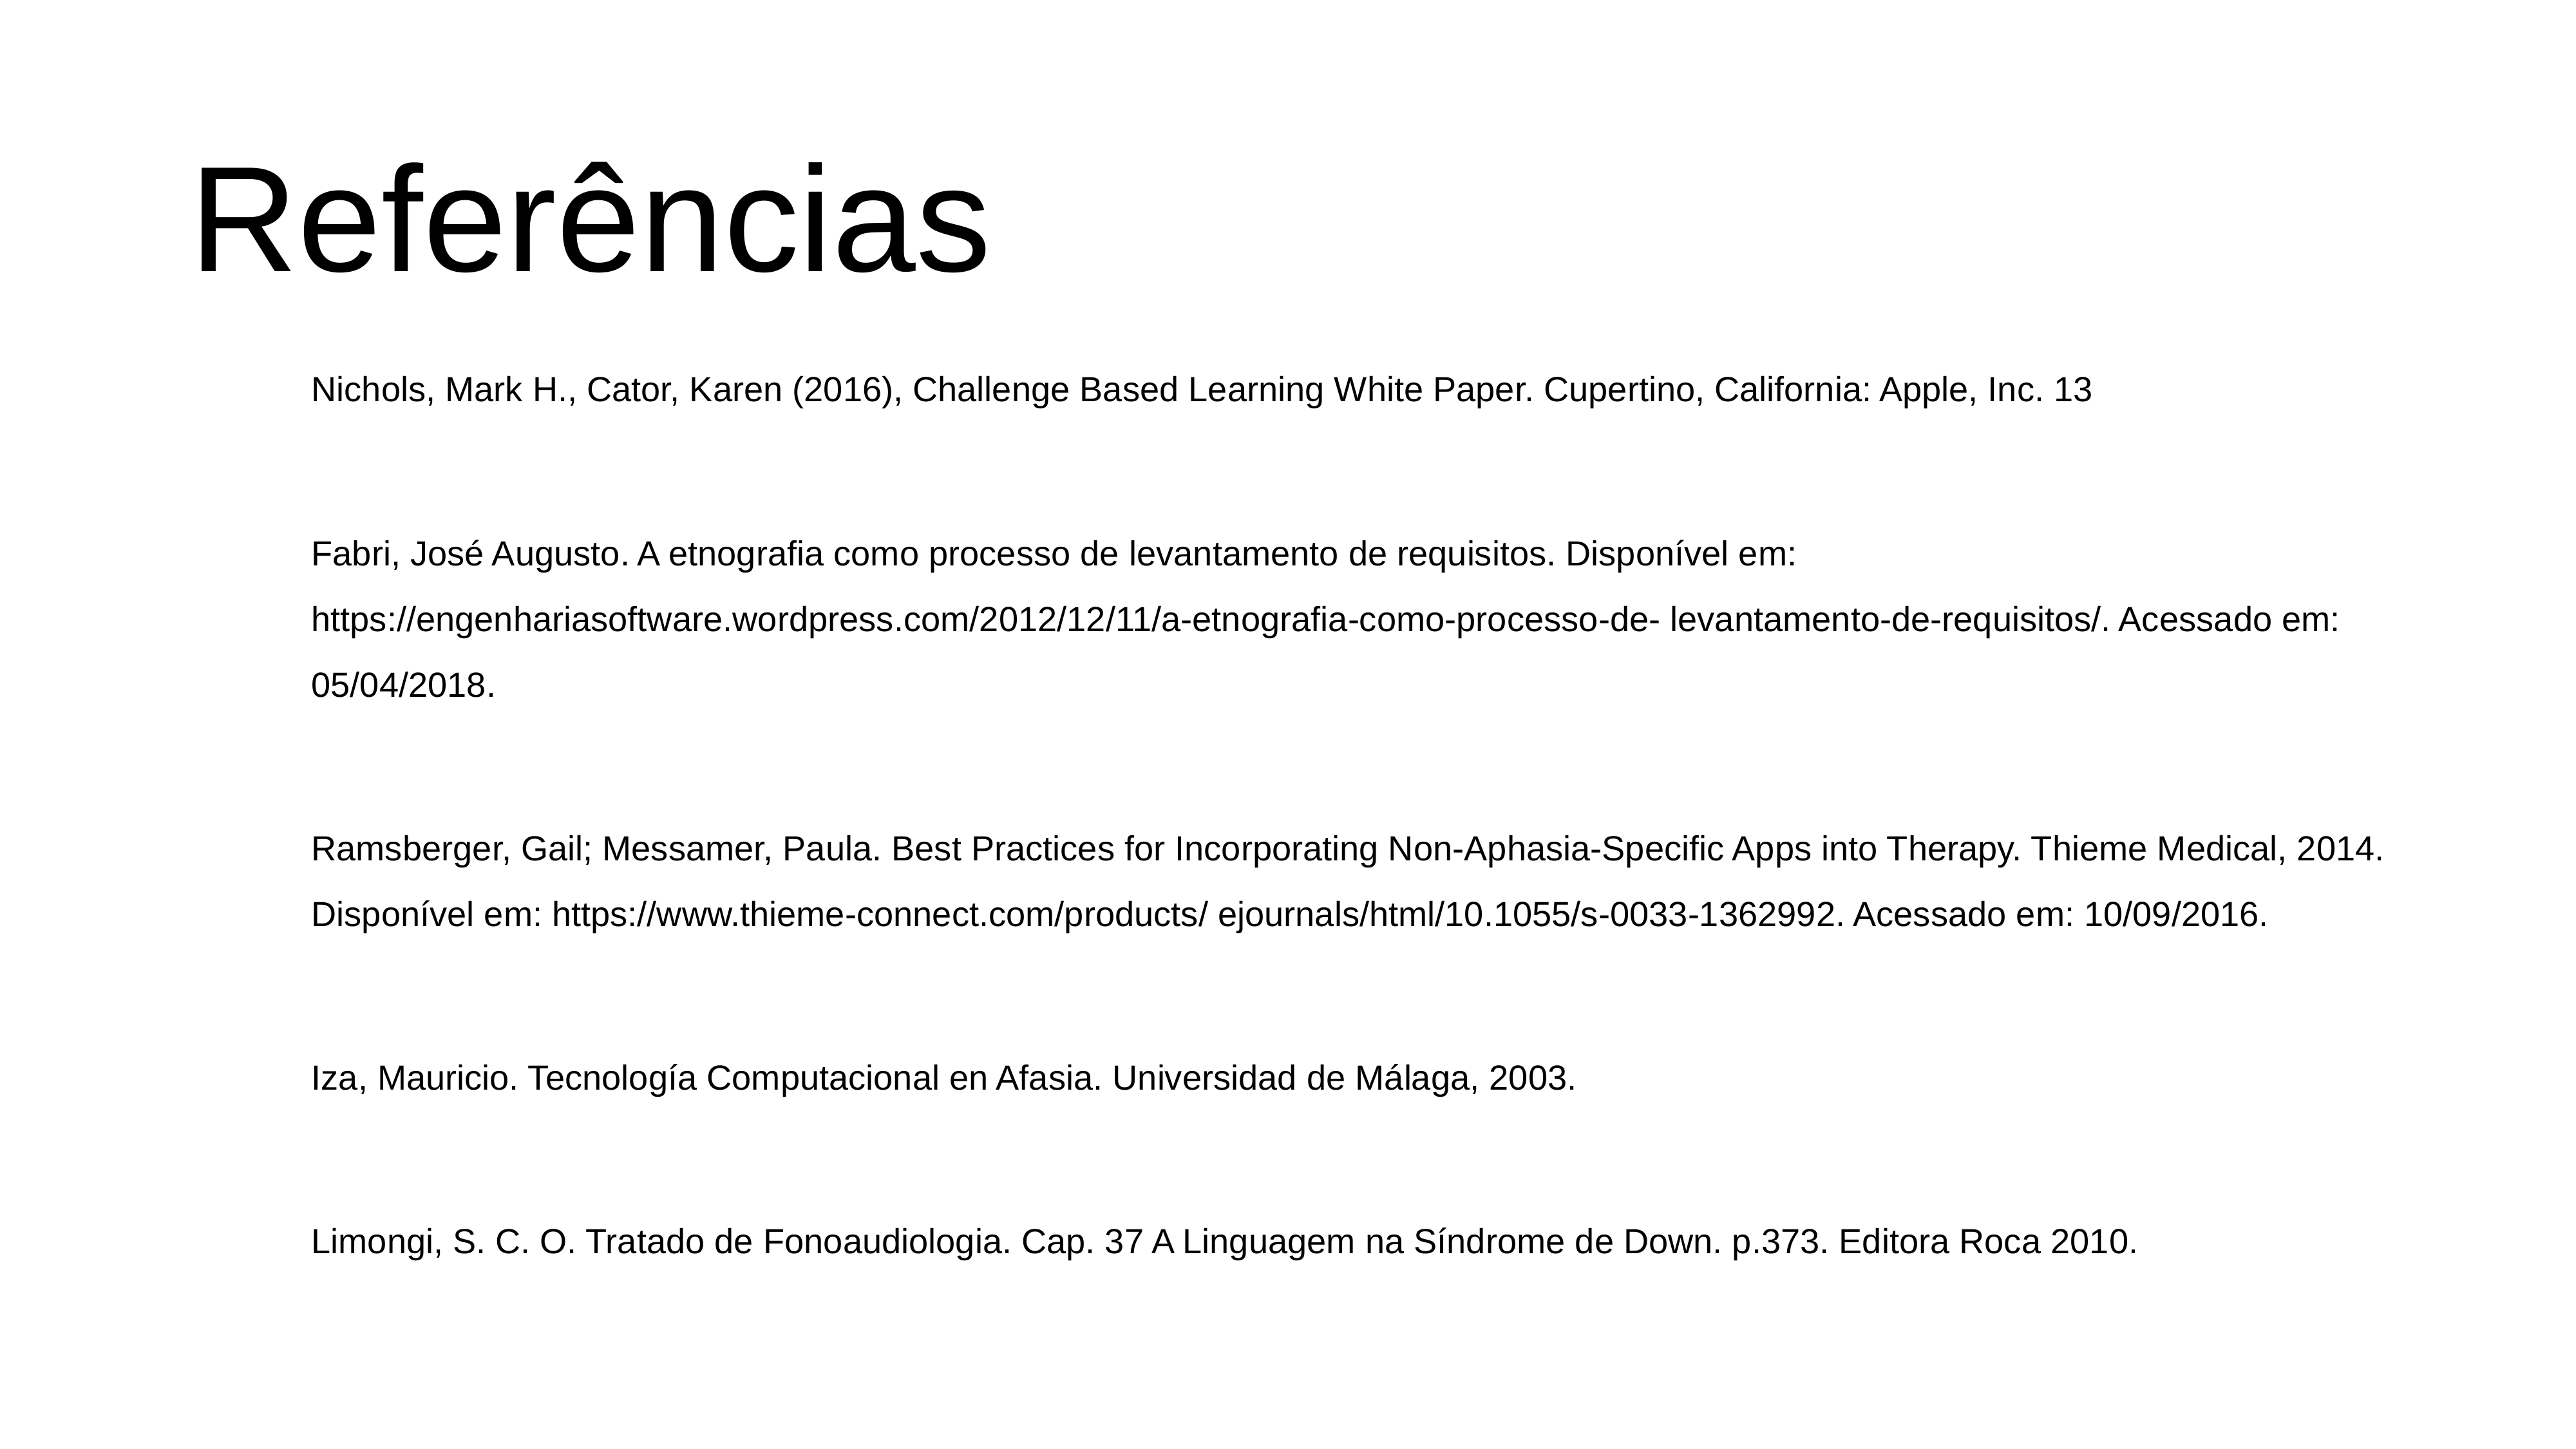

Referências
Nichols, Mark H., Cator, Karen (2016), Challenge Based Learning White Paper. Cupertino, California: Apple, Inc. 13

Fabri, José Augusto. A etnografia como processo de levantamento de requisitos. Disponível em: https://engenhariasoftware.wordpress.com/2012/12/11/a-etnografia-como-processo-de- levantamento-de-requisitos/. Acessado em: 05/04/2018.

Ramsberger, Gail; Messamer, Paula. Best Practices for Incorporating Non-Aphasia-Specific Apps into Therapy. Thieme Medical, 2014. Disponível em: https://www.thieme-connect.com/products/ ejournals/html/10.1055/s-0033-1362992. Acessado em: 10/09/2016.

Iza, Mauricio. Tecnología Computacional en Afasia. Universidad de Málaga, 2003.

Limongi, S. C. O. Tratado de Fonoaudiologia. Cap. 37 A Linguagem na Síndrome de Down. p.373. Editora Roca 2010.

28